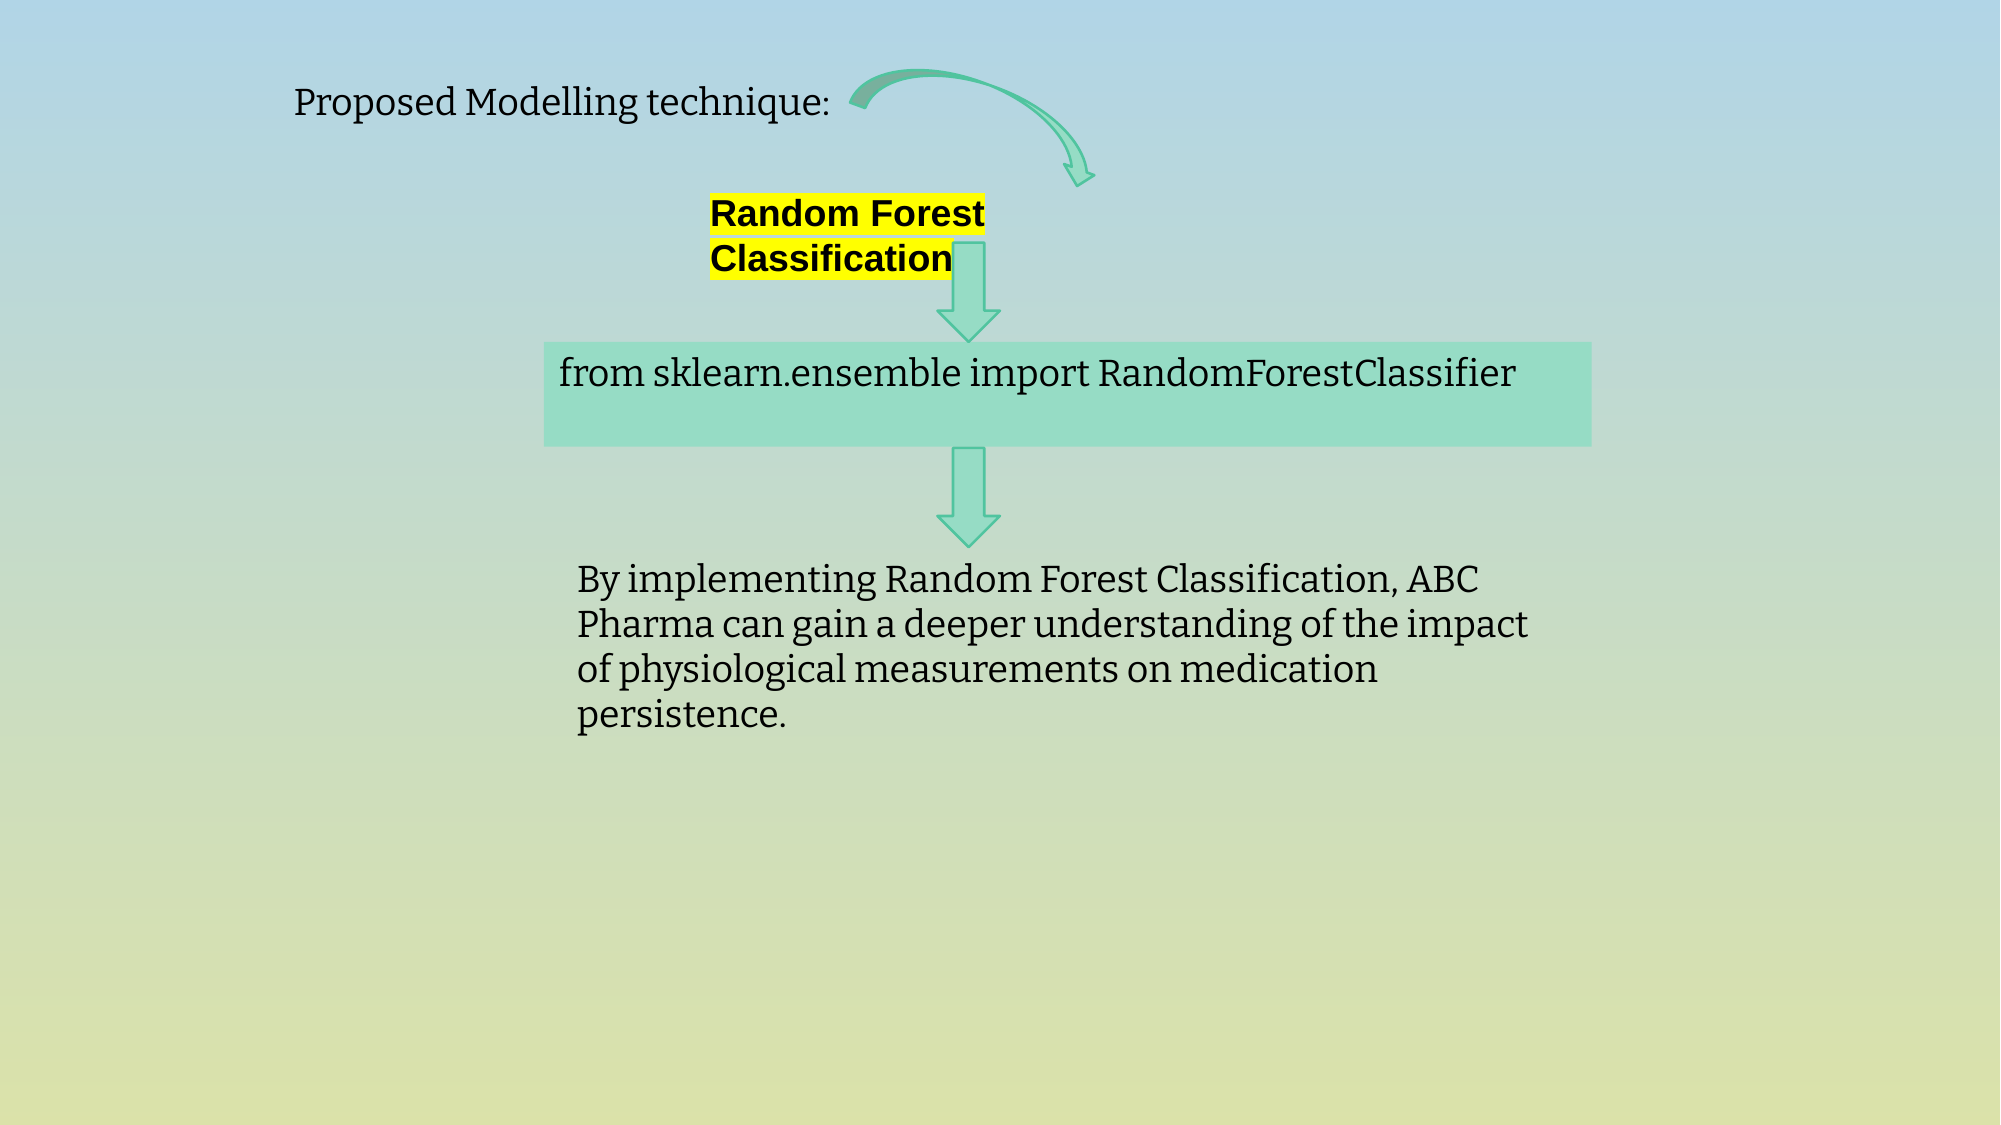

Proposed Modelling technique:

Random Forest Classification

from sklearn.ensemble import RandomForestClassifier

By implementing Random Forest Classification, ABC Pharma can gain a deeper understanding of the impact of physiological measurements on medication persistence.